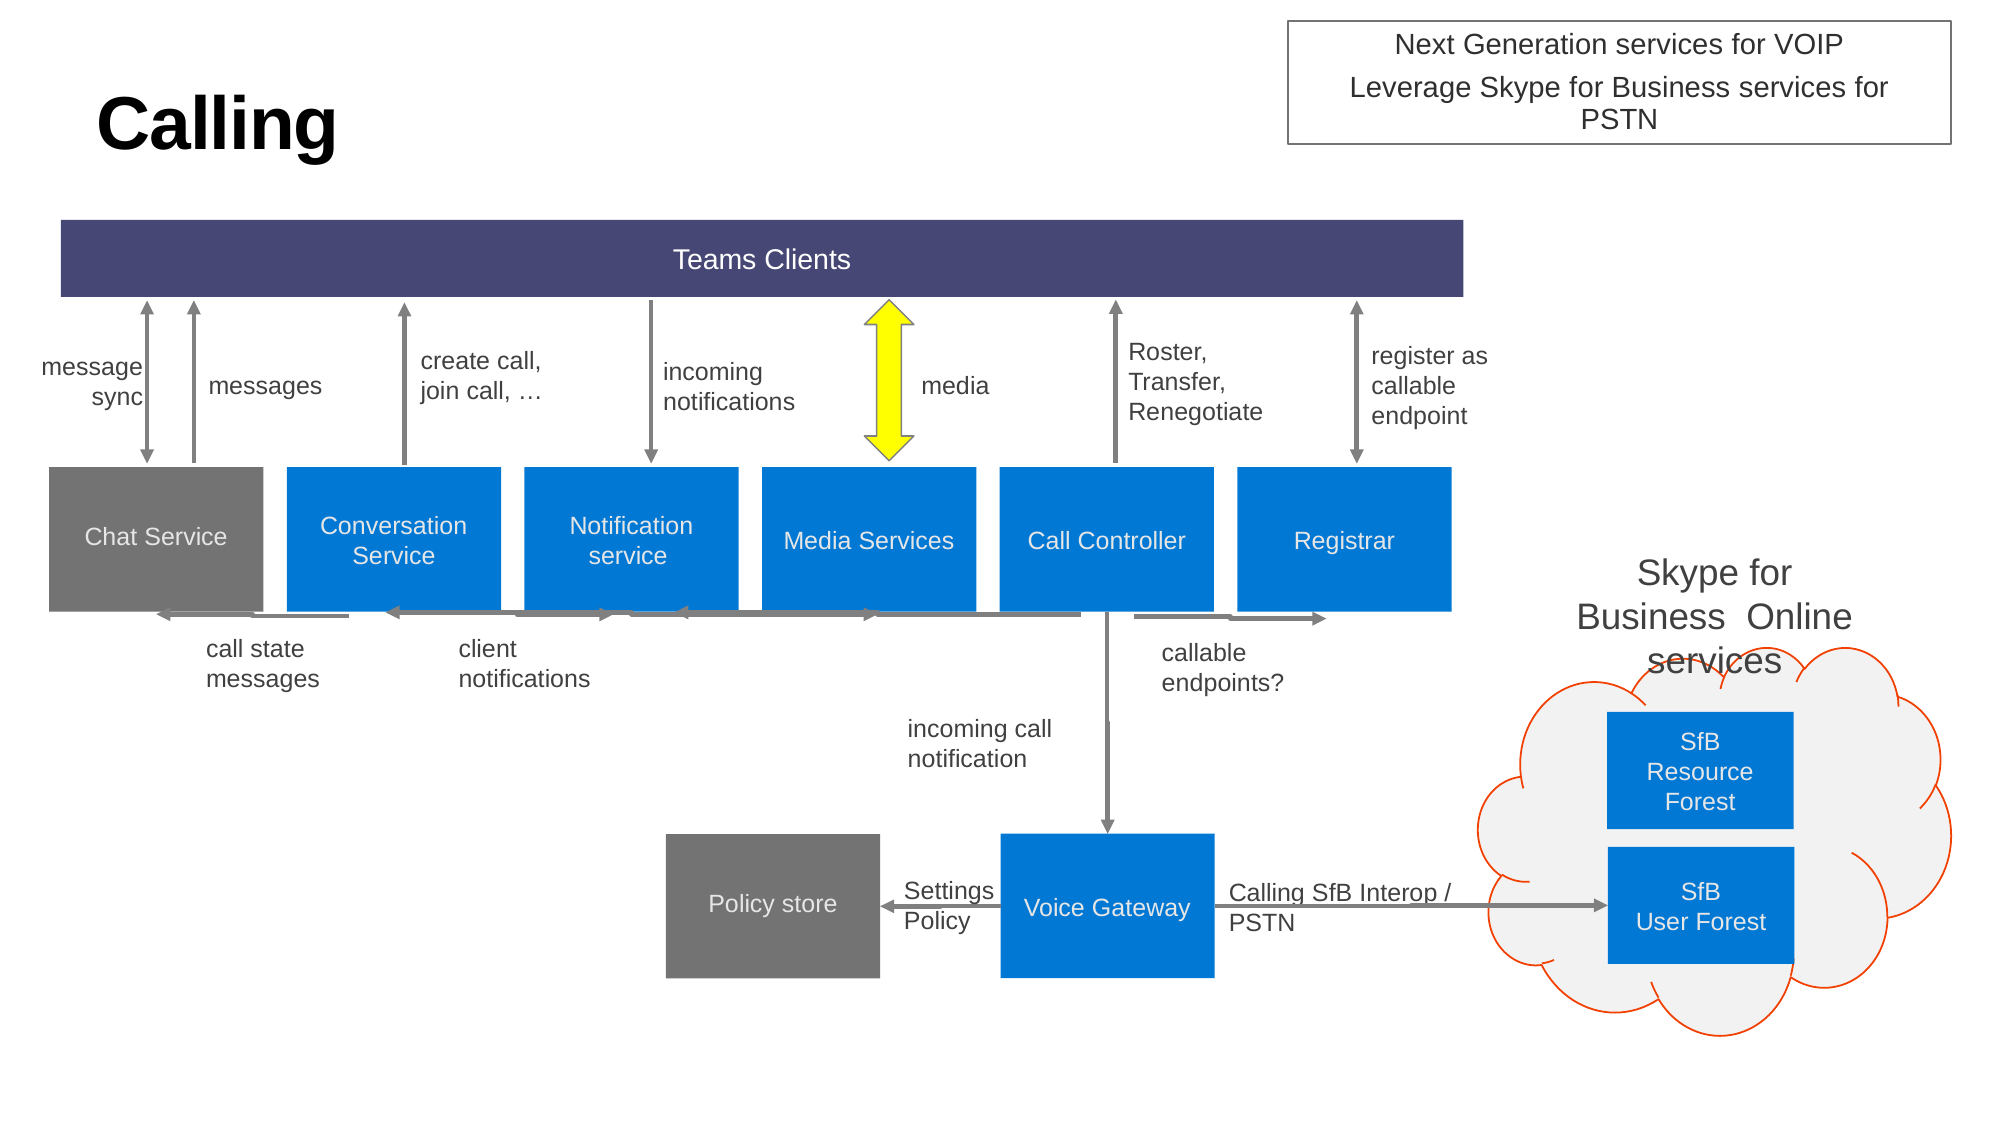

Next Generation services for VOIP
Leverage Skype for Business services for PSTN
# Calling
Teams Clients

Roster, Transfer,
Renegotiate
register as callable endpoint
create call, join call, …
message sync
incoming notifications
messages
media
Chat Service
Conversation Service
Notification service
Media Services
Call Controller
Registrar
Skype for Business  Online services
client  notifications
call state
messages
callable endpoints?

incoming call notification
SfB
Resource Forest
Voice Gateway
Policy store
SfB
User Forest
Settings
Policy
Calling SfB Interop / PSTN